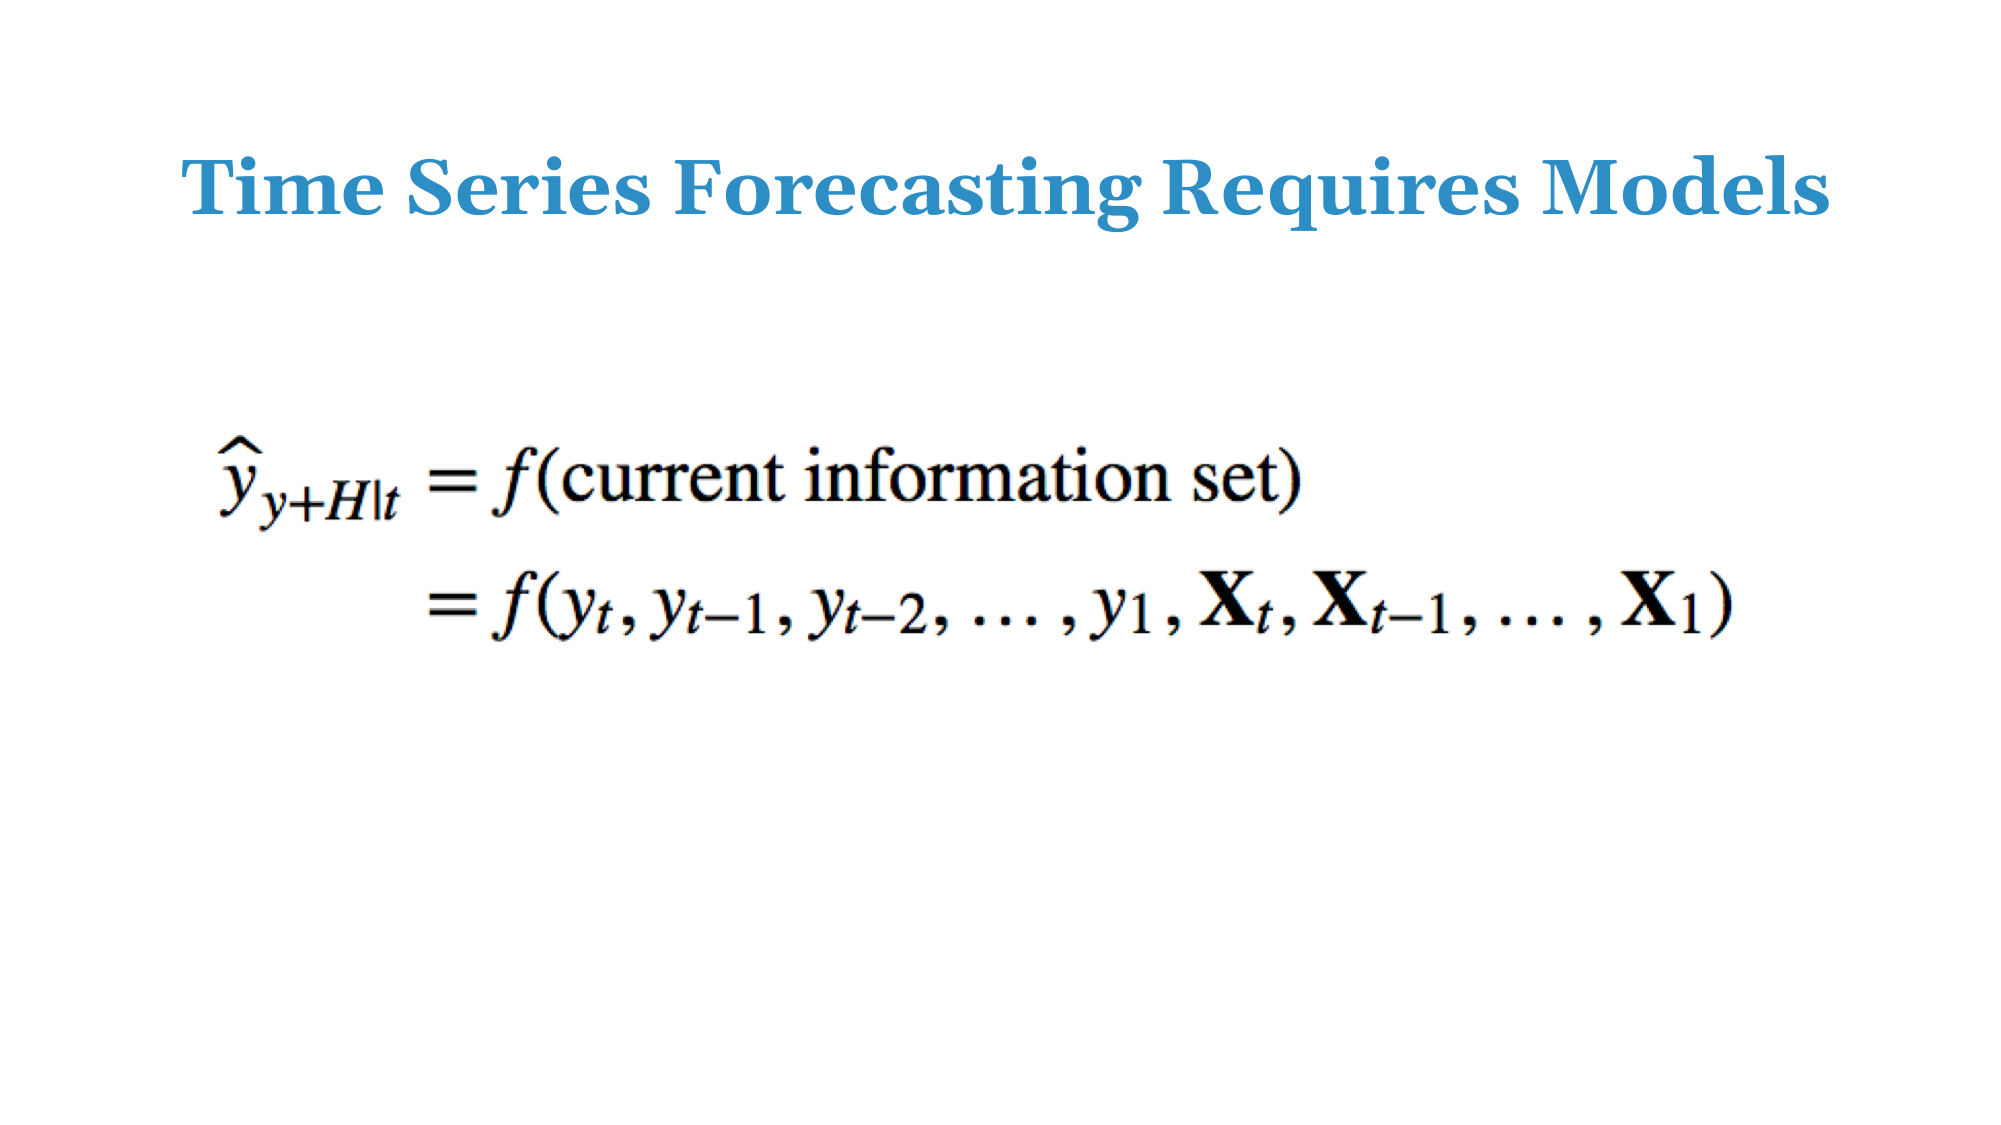

# Time Series Forecasting Requires Models

10